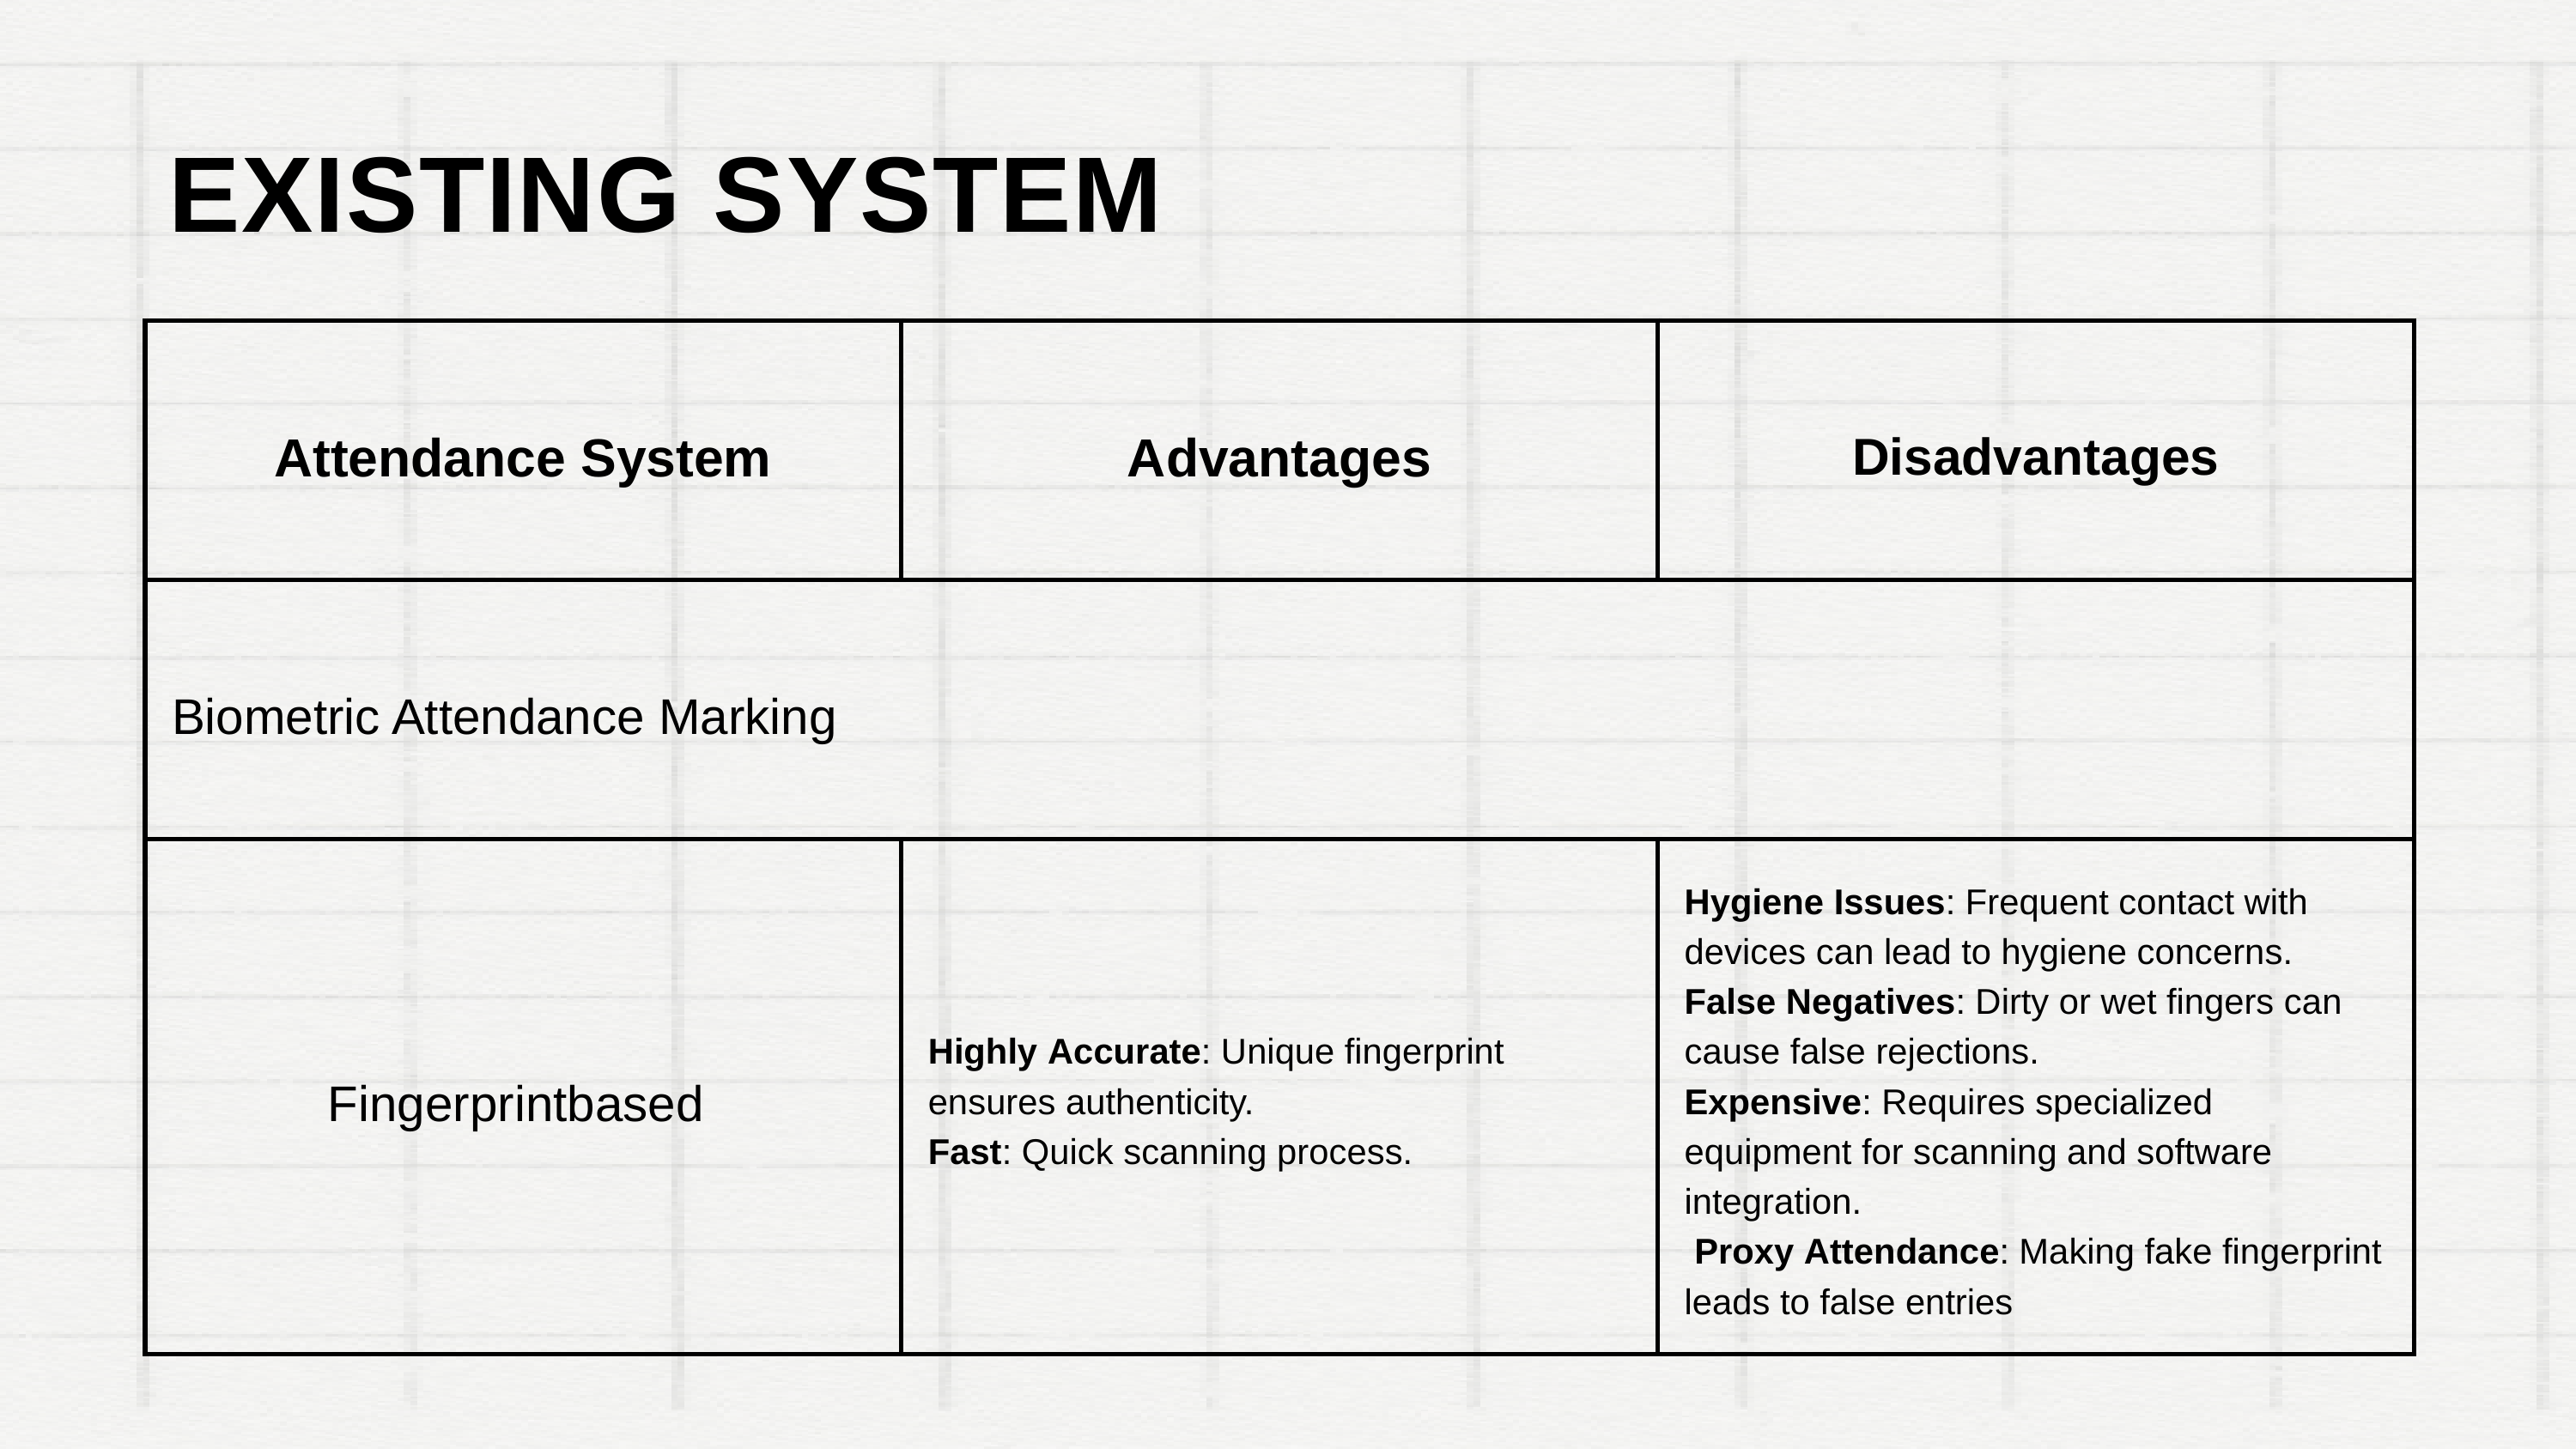

EXISTING SYSTEM
| Attendance System | Advantages | Disadvantages |
| --- | --- | --- |
| Biometric Attendance Marking | Biometric Attendance Marking | Biometric Attendance Marking |
| Fingerprintbased | Highly Accurate: Unique fingerprint ensures authenticity. Fast: Quick scanning process. | Hygiene Issues: Frequent contact with devices can lead to hygiene concerns. False Negatives: Dirty or wet fingers can cause false rejections. Expensive: Requires specialized equipment for scanning and software integration. Proxy Attendance: Making fake fingerprint leads to false entries |